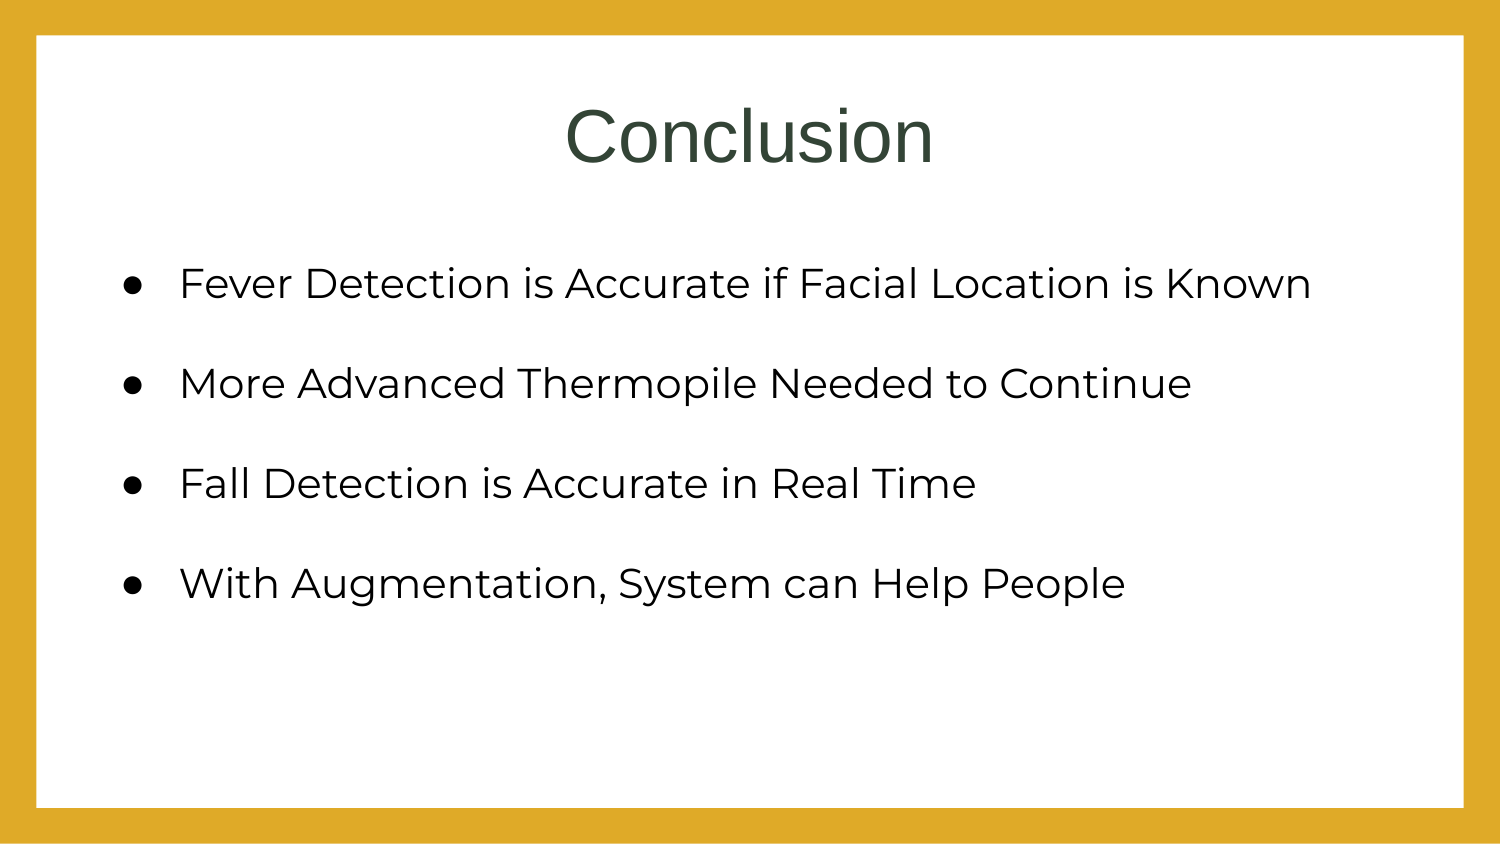

# Conclusion
Fever Detection is Accurate if Facial Location is Known

More Advanced Thermopile Needed to Continue

Fall Detection is Accurate in Real Time

With Augmentation, System can Help People